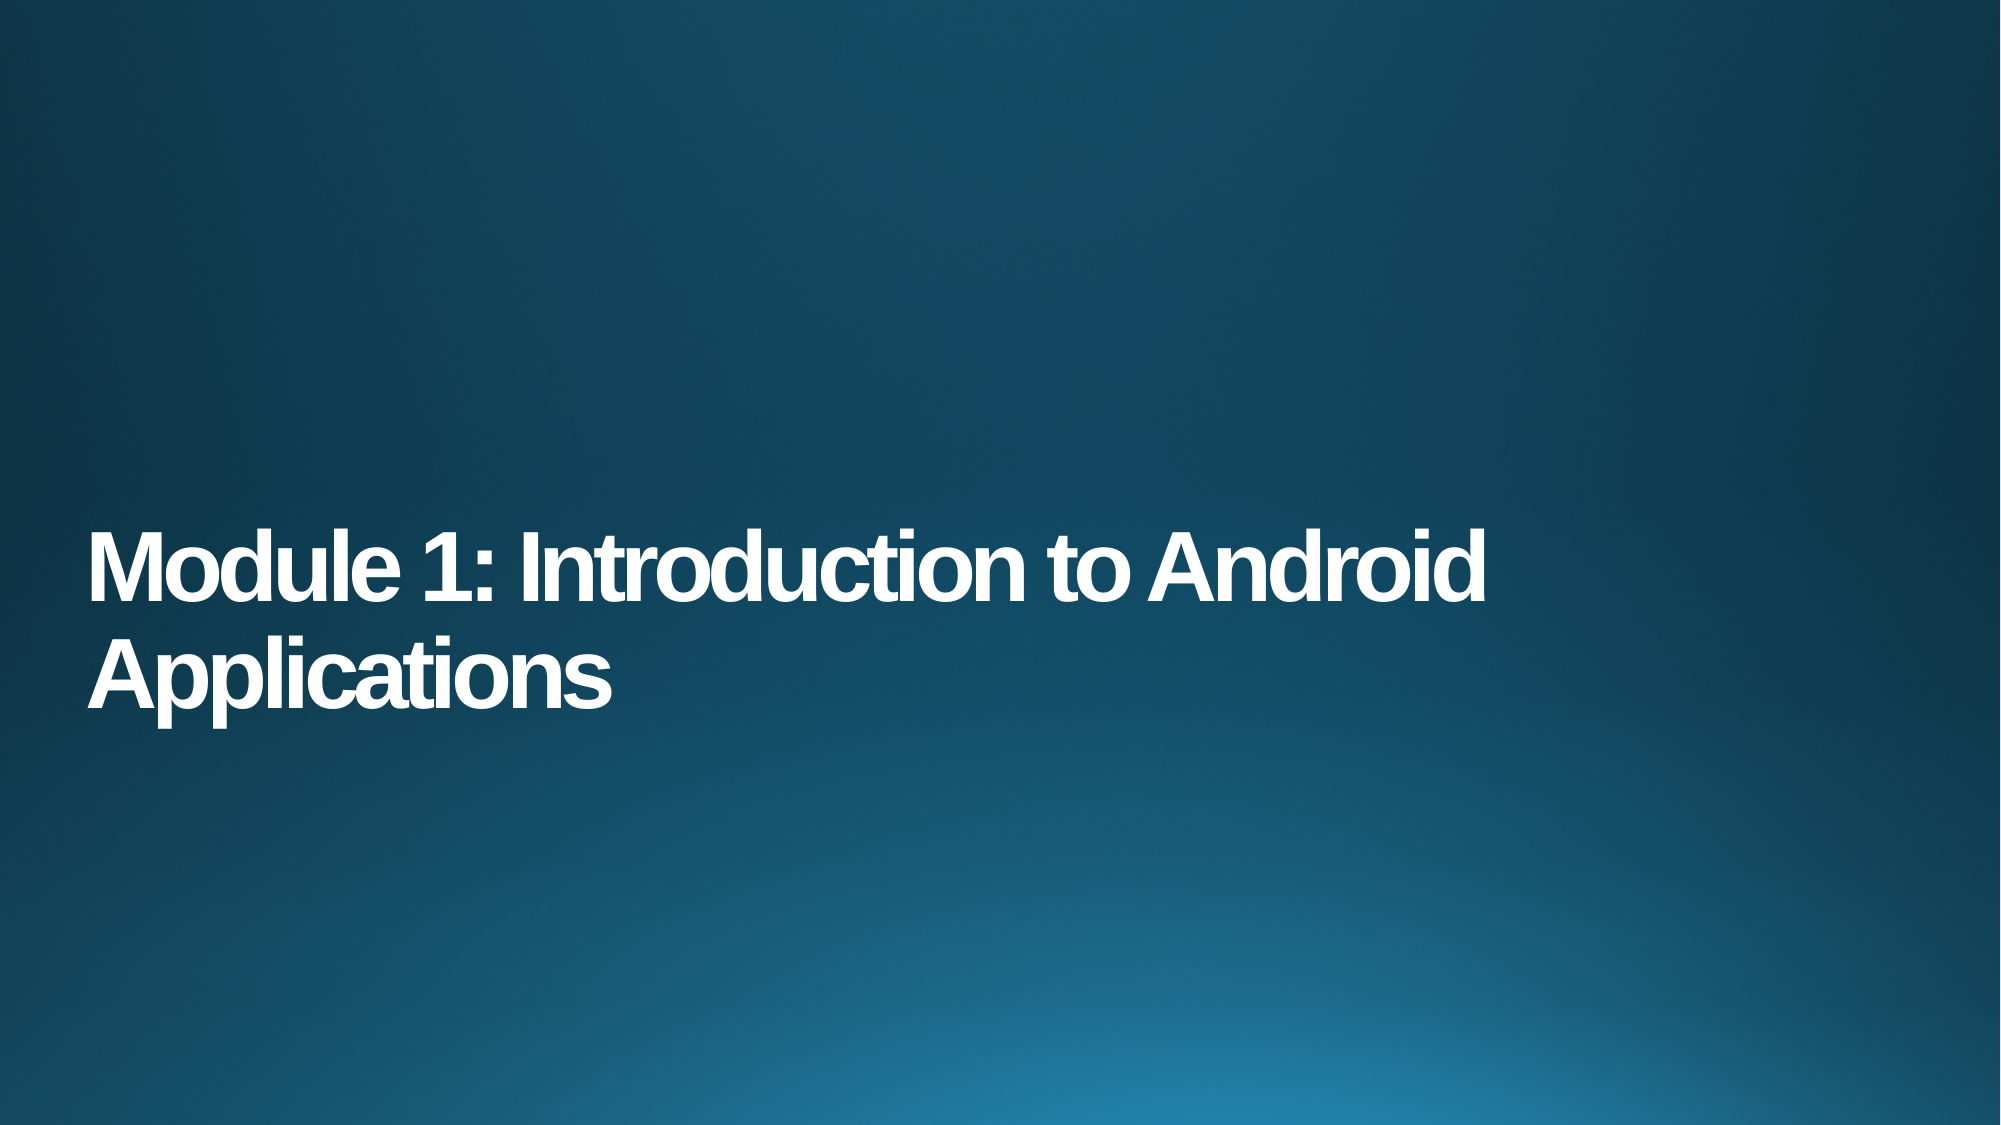

# Module 1: Introduction to Android Applications